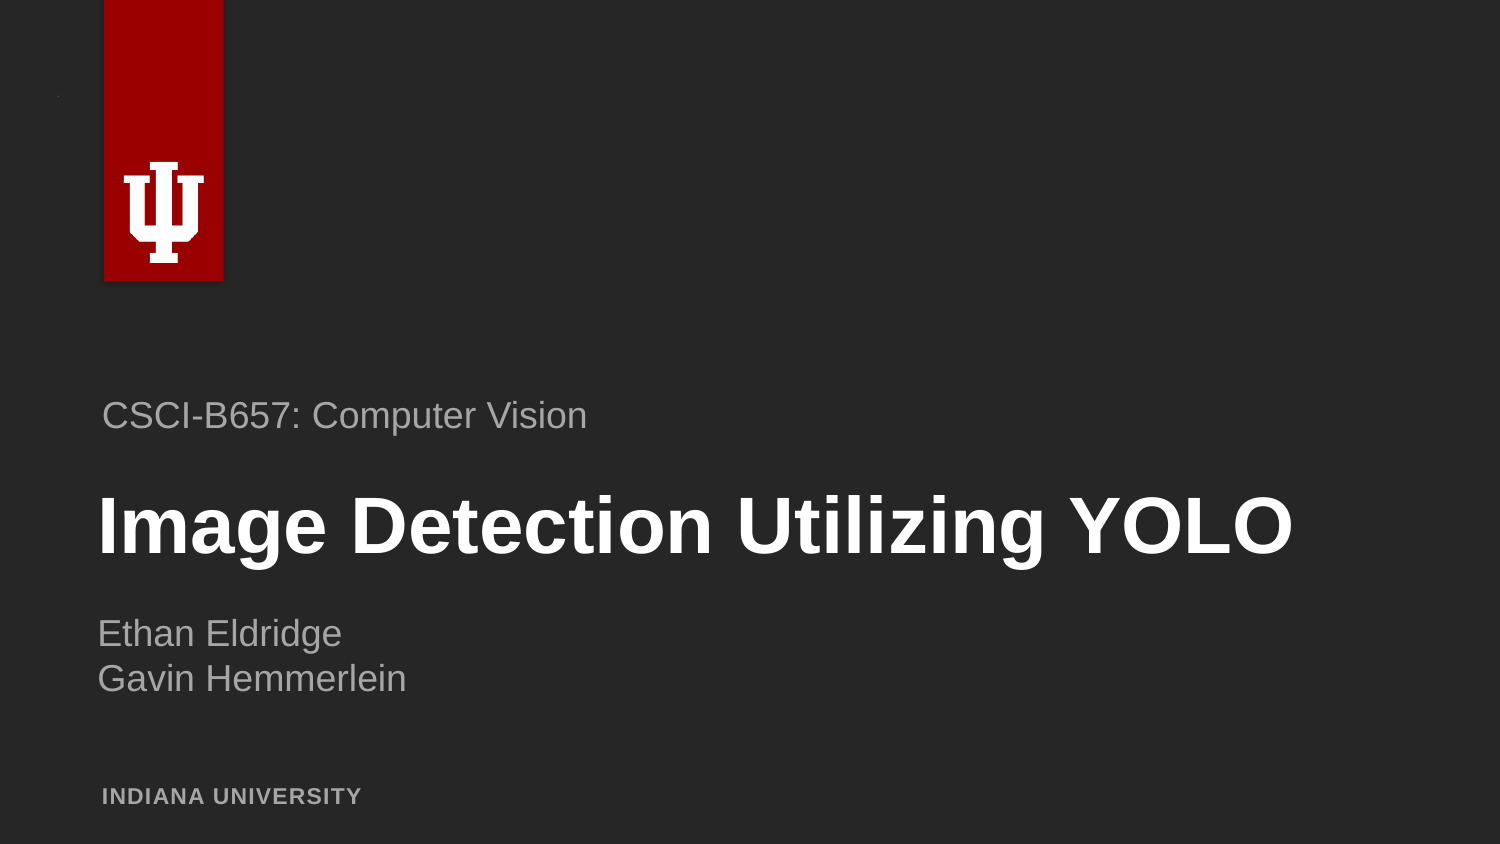

CSCI-B657: Computer Vision
Image Detection Utilizing YOLO
Ethan Eldridge
Gavin Hemmerlein
INDIANA UNIVERSITY